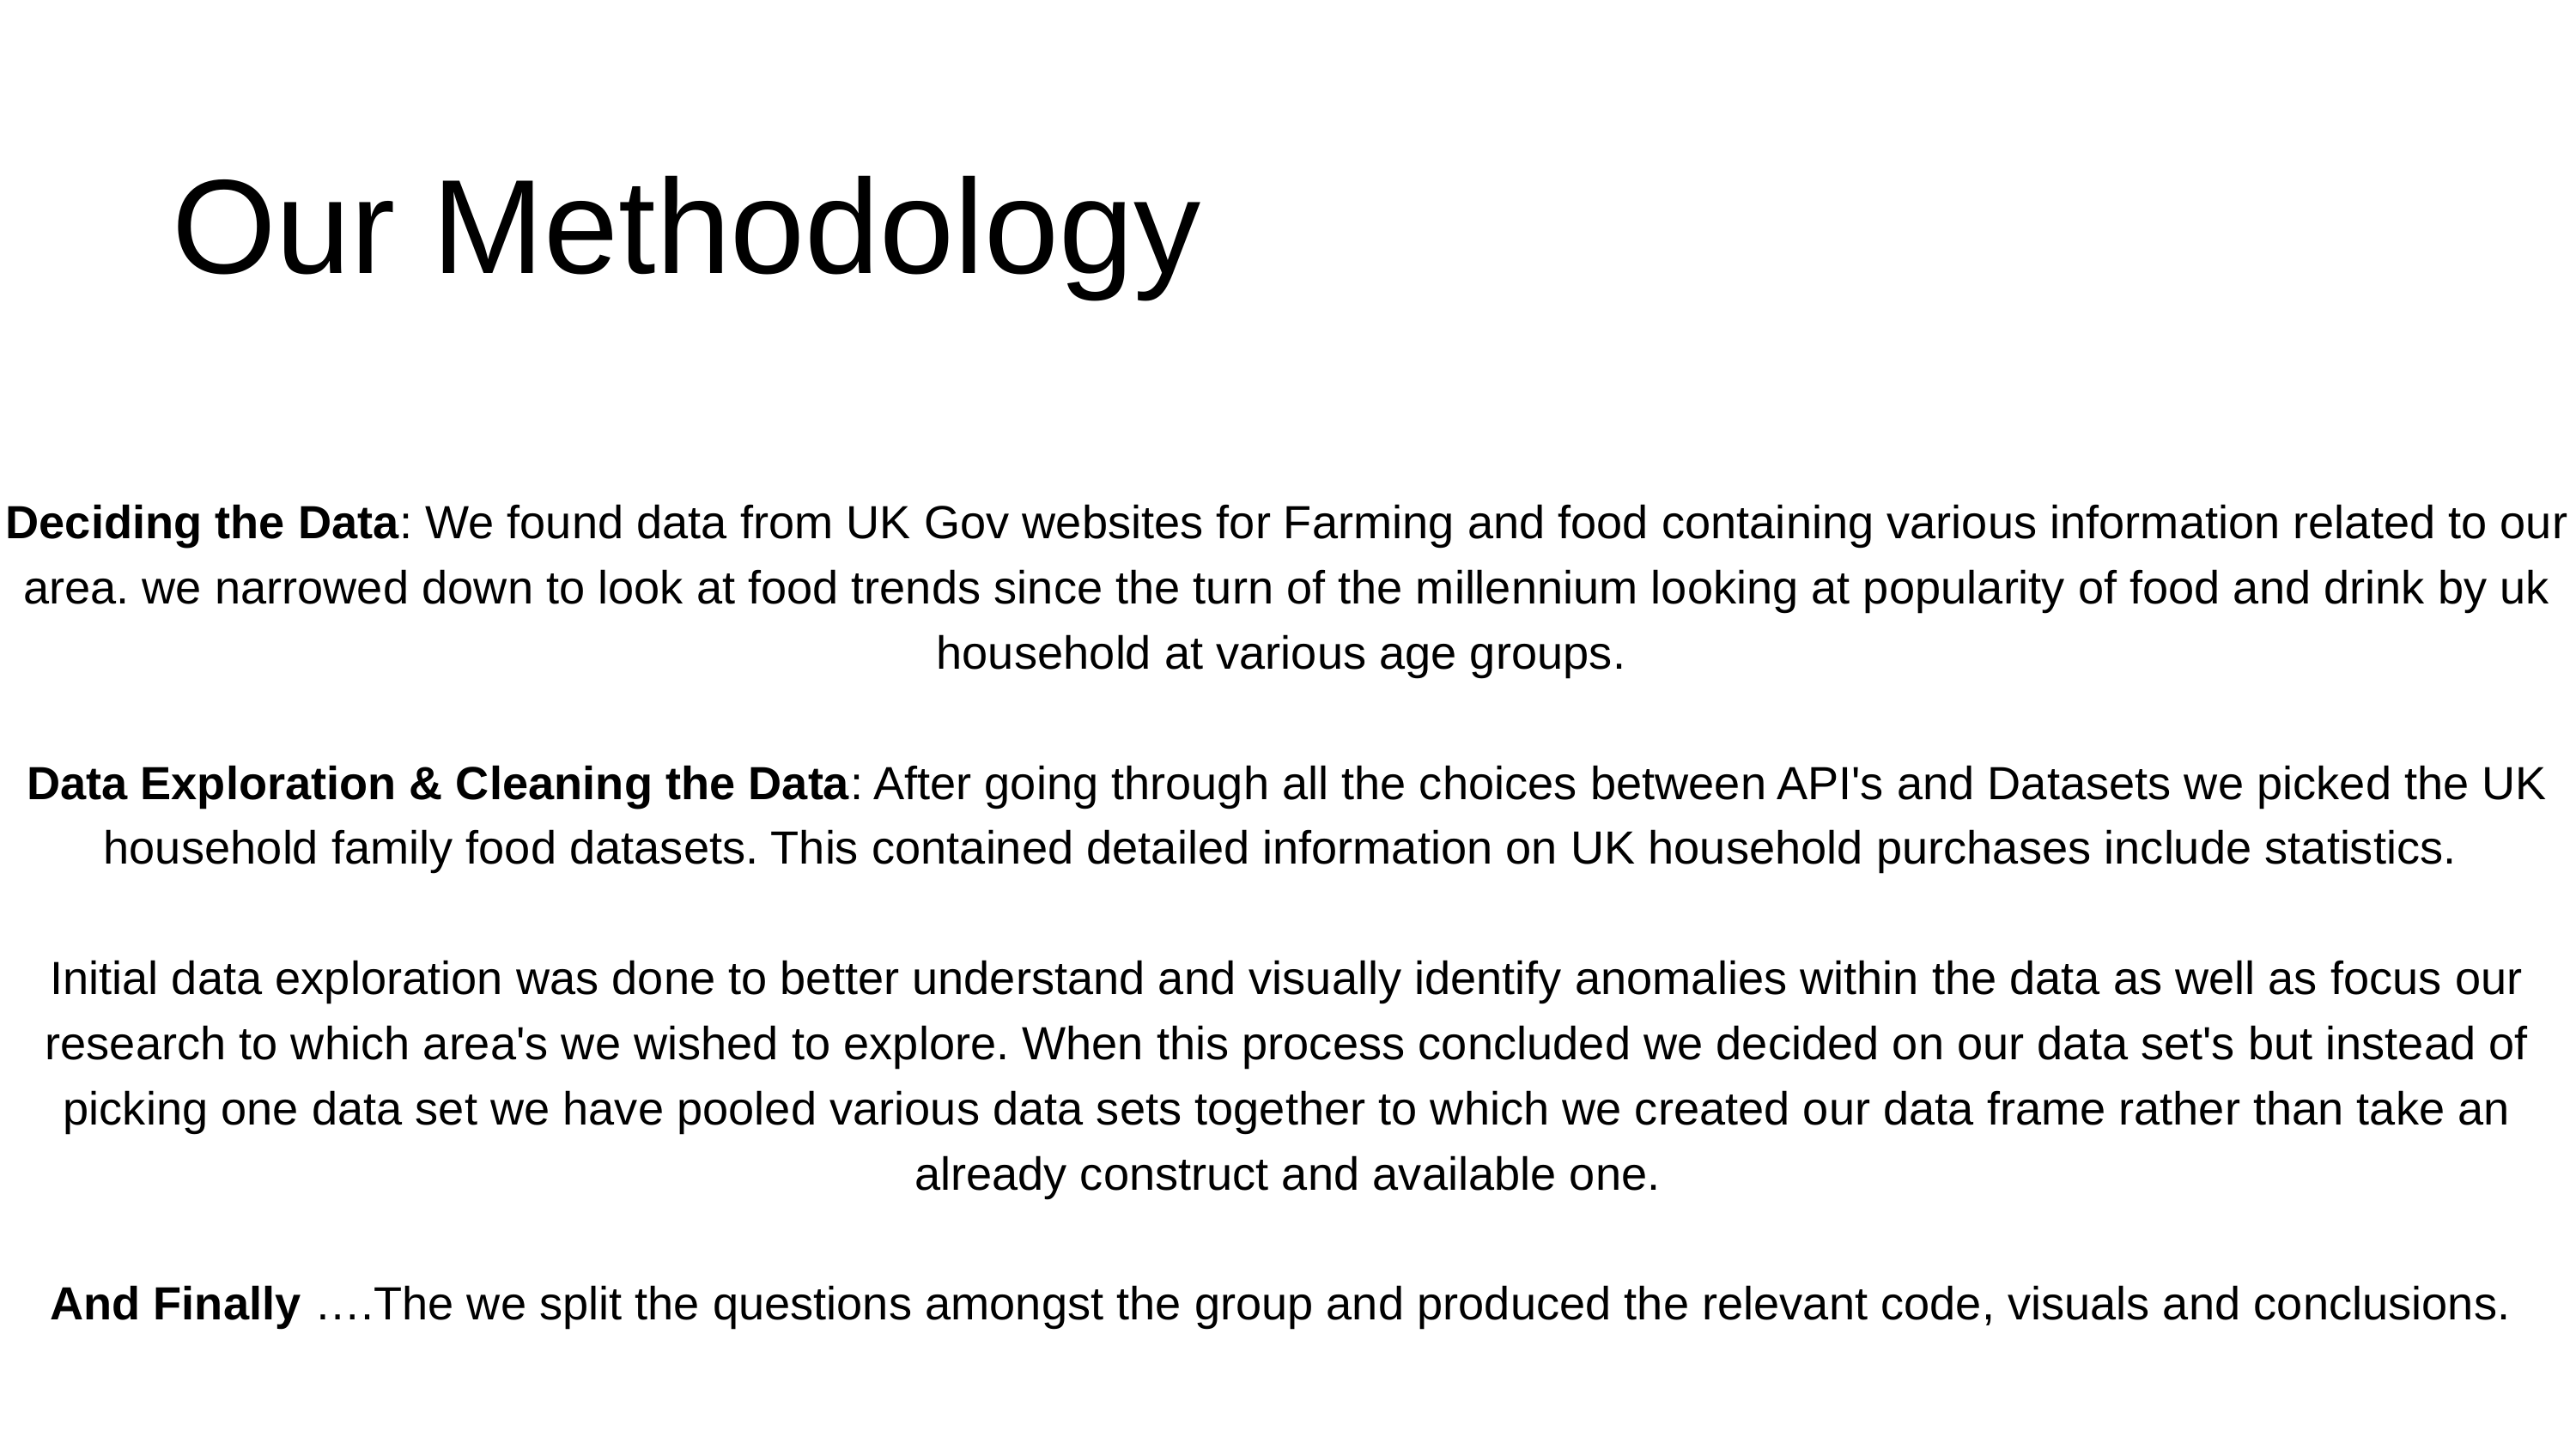

Our Methodology
Deciding the Data: We found data from UK Gov websites for Farming and food containing various information related to our area. we narrowed down to look at food trends since the turn of the millennium looking at popularity of food and drink by uk household at various age groups.

Data Exploration & Cleaning the Data: After going through all the choices between API's and Datasets we picked the UK household family food datasets. This contained detailed information on UK household purchases include statistics.

Initial data exploration was done to better understand and visually identify anomalies within the data as well as focus our research to which area's we wished to explore. When this process concluded we decided on our data set's but instead of picking one data set we have pooled various data sets together to which we created our data frame rather than take an already construct and available one.

And Finally ….The we split the questions amongst the group and produced the relevant code, visuals and conclusions.